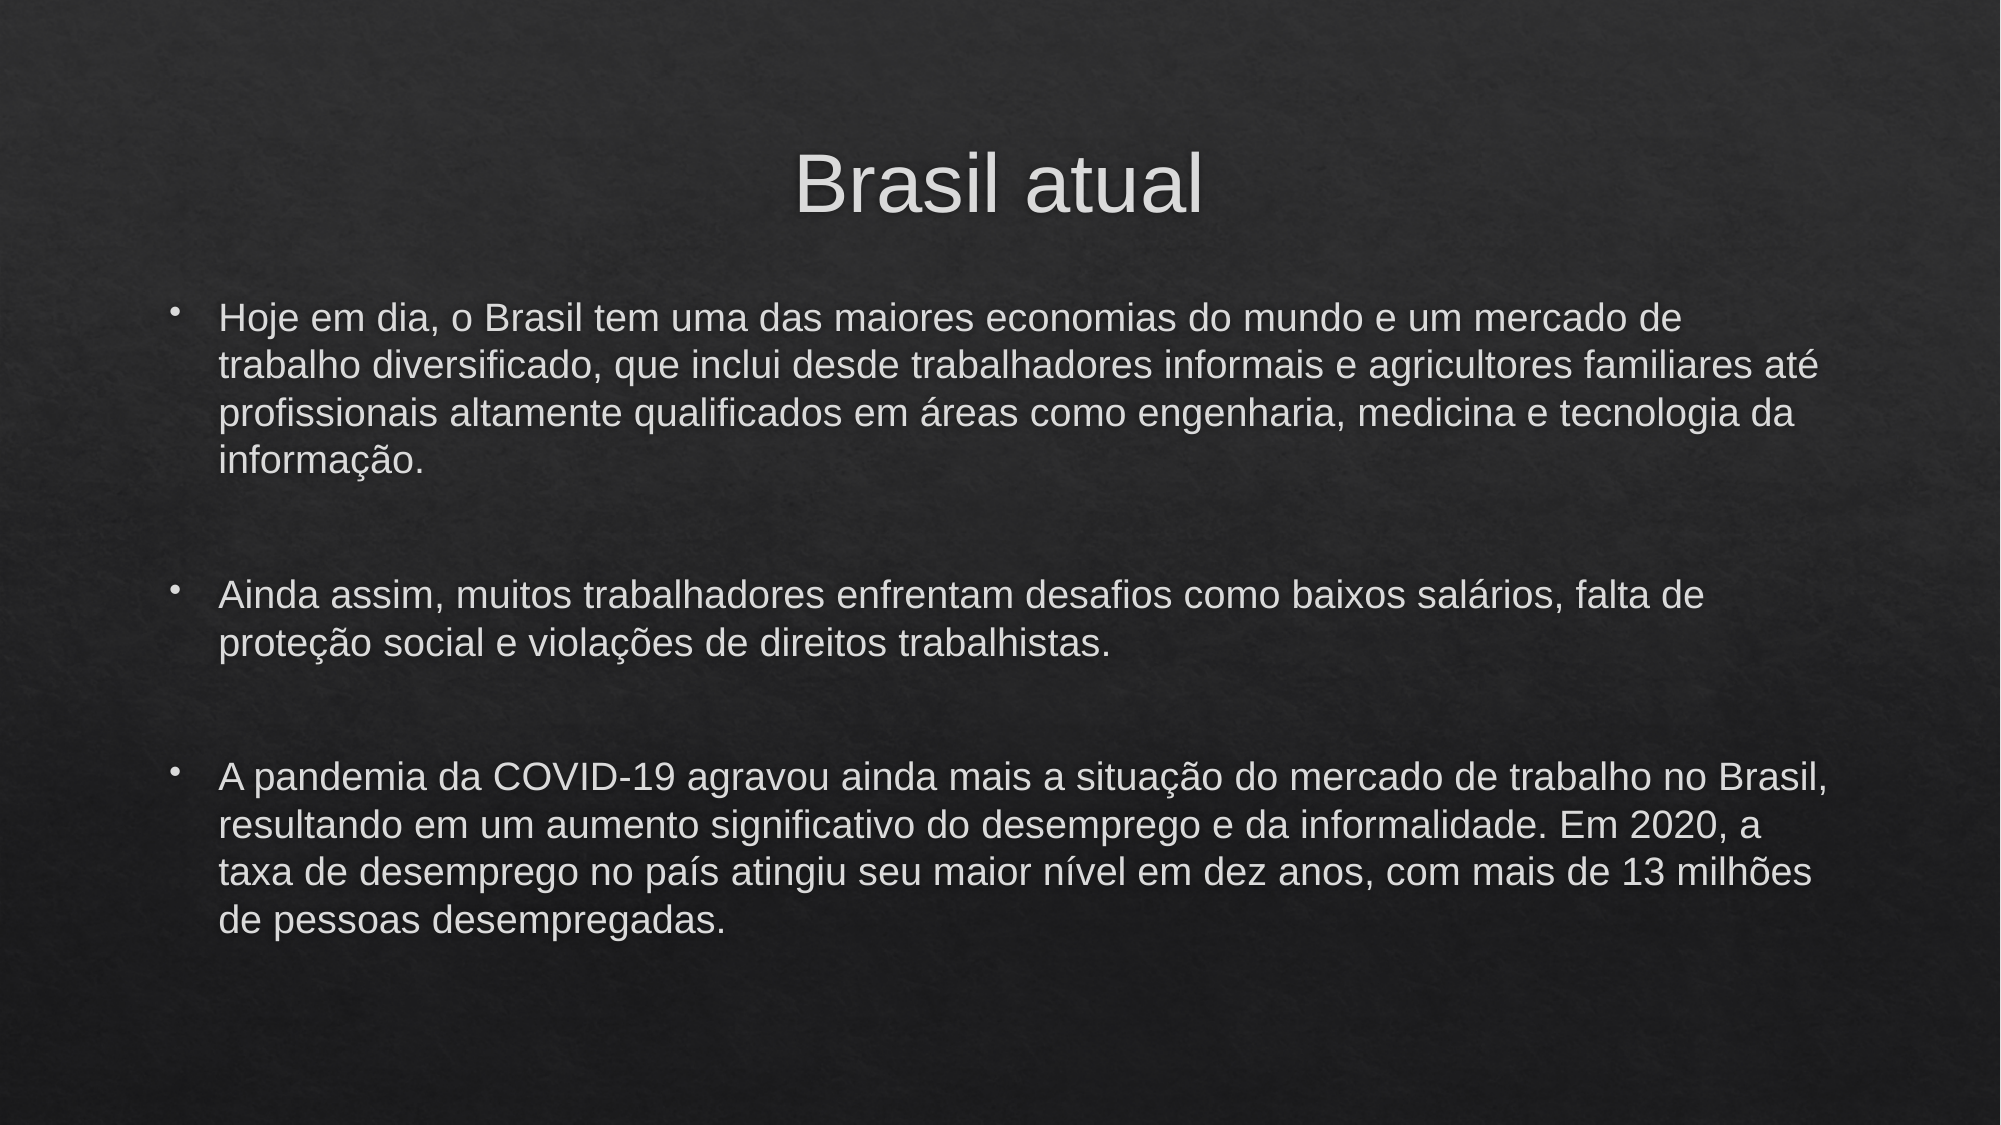

# Brasil atual
Hoje em dia, o Brasil tem uma das maiores economias do mundo e um mercado de trabalho diversificado, que inclui desde trabalhadores informais e agricultores familiares até profissionais altamente qualificados em áreas como engenharia, medicina e tecnologia da informação.

Ainda assim, muitos trabalhadores enfrentam desafios como baixos salários, falta de proteção social e violações de direitos trabalhistas.

A pandemia da COVID-19 agravou ainda mais a situação do mercado de trabalho no Brasil, resultando em um aumento significativo do desemprego e da informalidade. Em 2020, a taxa de desemprego no país atingiu seu maior nível em dez anos, com mais de 13 milhões de pessoas desempregadas.